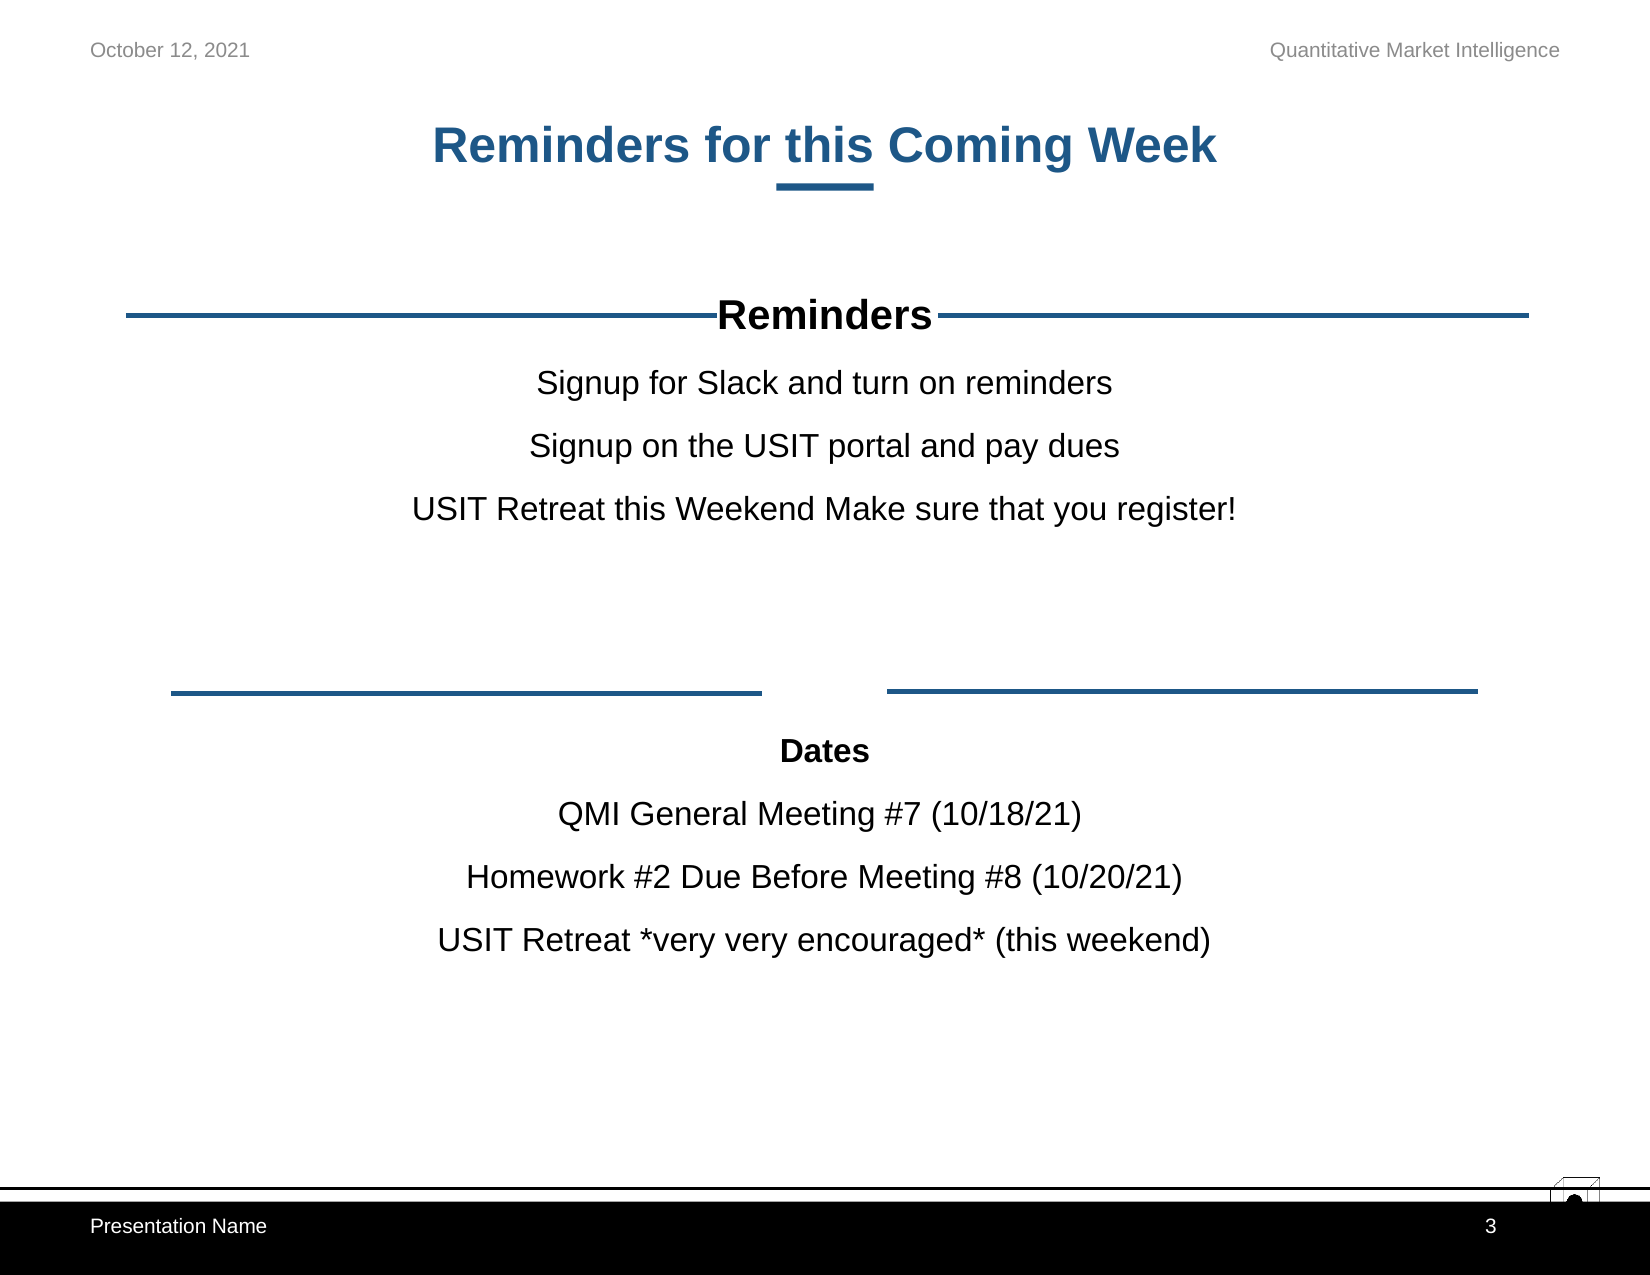

October 12, 2021
# Reminders for this Coming Week
Reminders
Signup for Slack and turn on reminders
Signup on the USIT portal and pay dues
USIT Retreat this Weekend Make sure that you register!

Dates
QMI General Meeting #7 (10/18/21)
Homework #2 Due Before Meeting #8 (10/20/21)
USIT Retreat *very very encouraged* (this weekend)

3